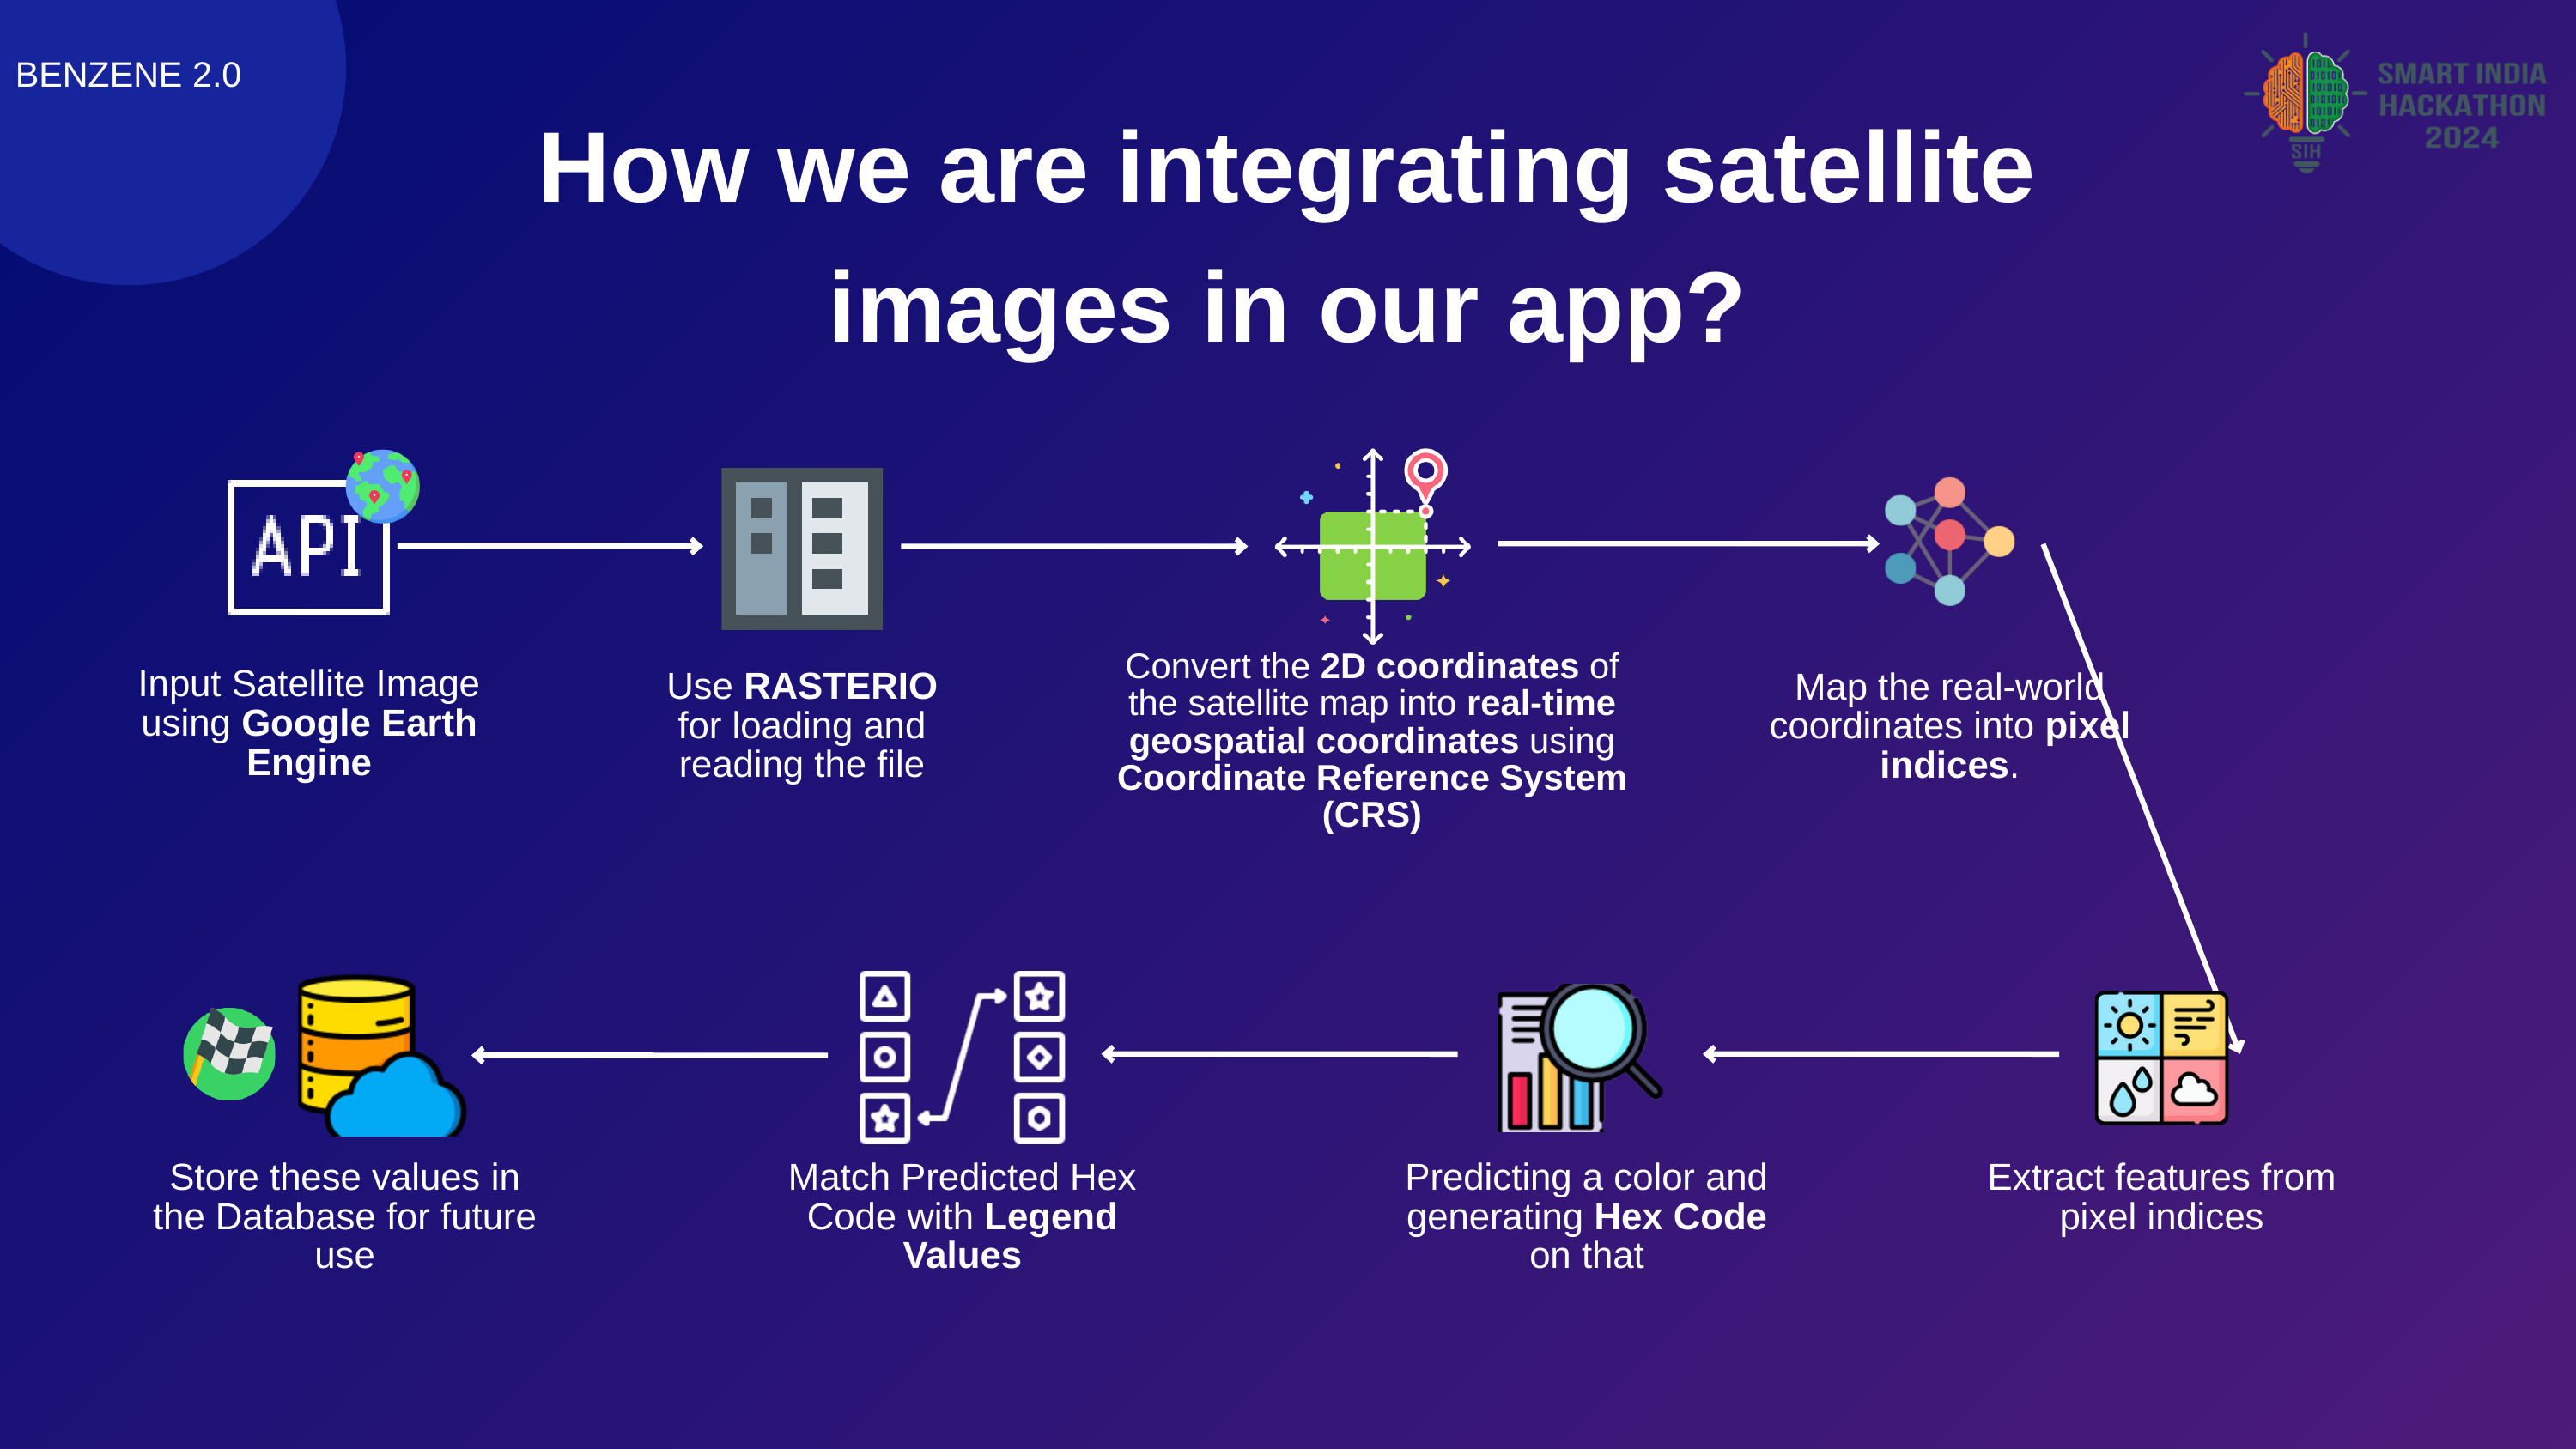

BENZENE 2.0

How we are integrating satellite images in our app?

Convert the 2D coordinates of the satellite map into real-time geospatial coordinates using Coordinate Reference System (CRS)
Input Satellite Image using Google Earth Engine
Use RASTERIO for loading and reading the file
Map the real-world coordinates into pixel indices.

Store these values in the Database for future use
Match Predicted Hex Code with Legend Values
Predicting a color and generating Hex Code on that
Extract features from pixel indices